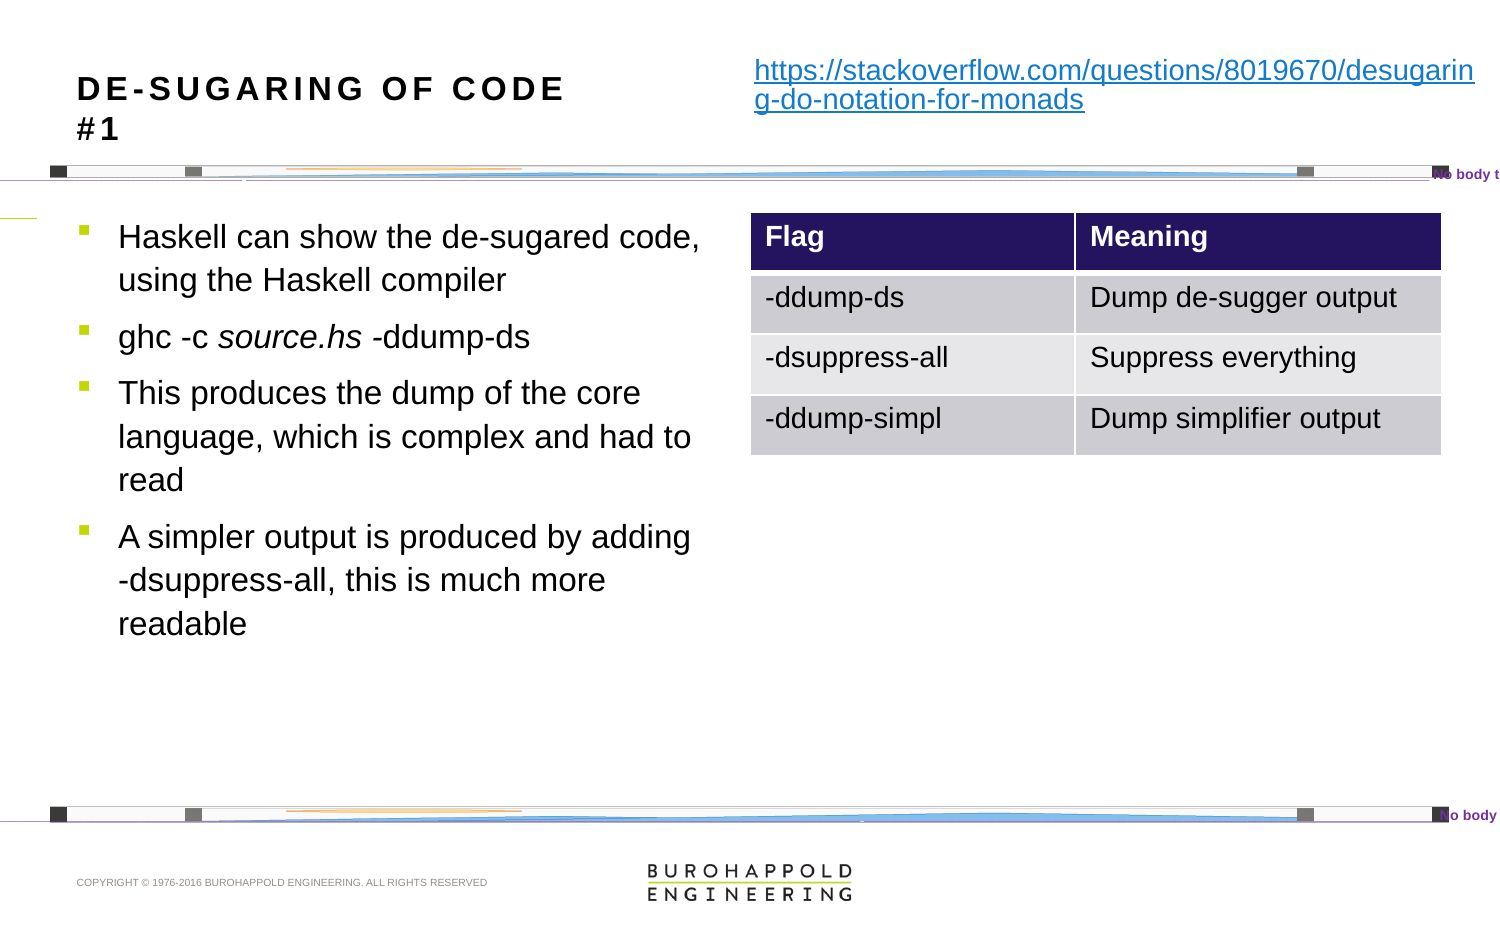

https://stackoverflow.com/questions/8019670/desugaring-do-notation-for-monads

# De-sugaring of Code #1

Haskell can show the de-sugared code, using the Haskell compiler
ghc -c source.hs -ddump-ds
This produces the dump of the core language, which is complex and had to read
A simpler output is produced by adding -dsuppress-all, this is much more readable
| Flag | Meaning |
| --- | --- |
| -ddump-ds | Dump de-sugger output |
| -dsuppress-all | Suppress everything |
| -ddump-simpl | Dump simplifier output |